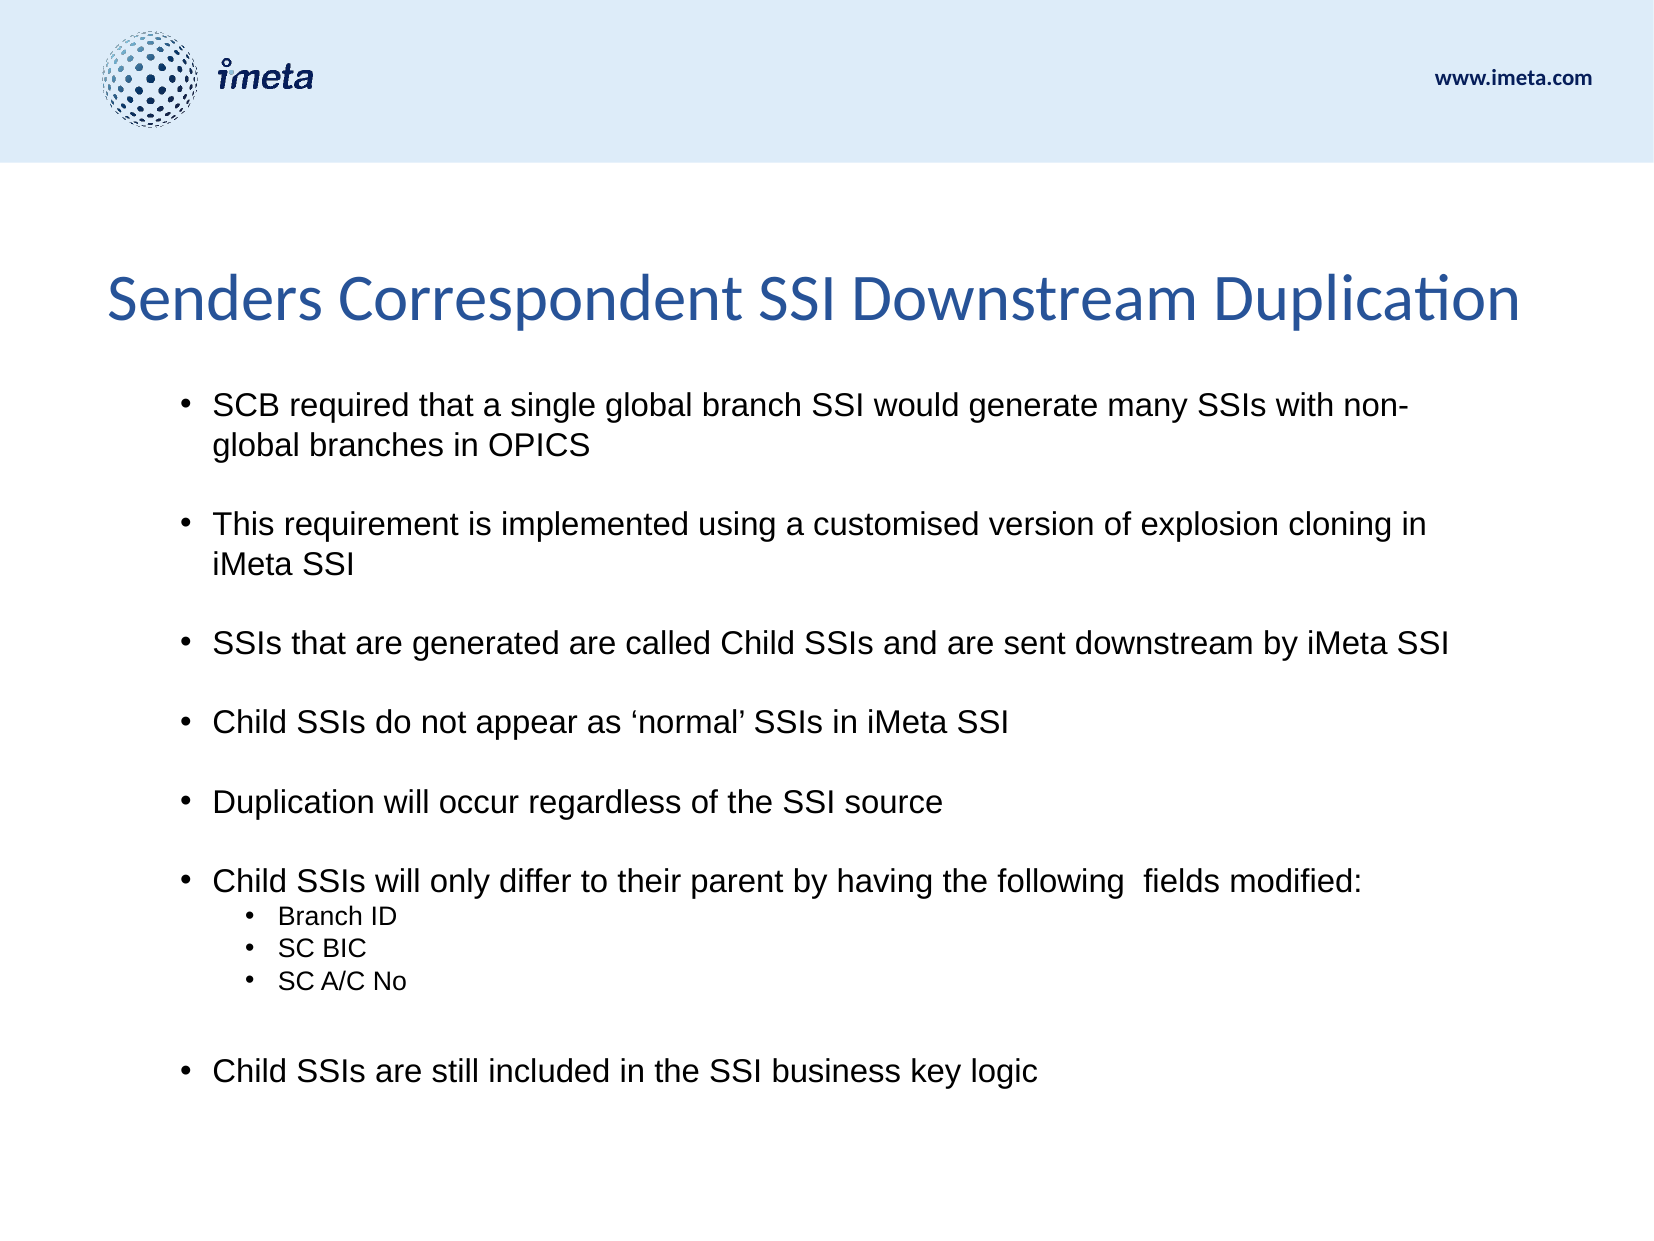

# Senders Correspondent SSI Downstream Duplication
SCB required that a single global branch SSI would generate many SSIs with non-global branches in OPICS

This requirement is implemented using a customised version of explosion cloning in iMeta SSI

SSIs that are generated are called Child SSIs and are sent downstream by iMeta SSI

Child SSIs do not appear as ‘normal’ SSIs in iMeta SSI

Duplication will occur regardless of the SSI source

Child SSIs will only differ to their parent by having the following  fields modified:
Branch ID
SC BIC
SC A/C No

Child SSIs are still included in the SSI business key logic